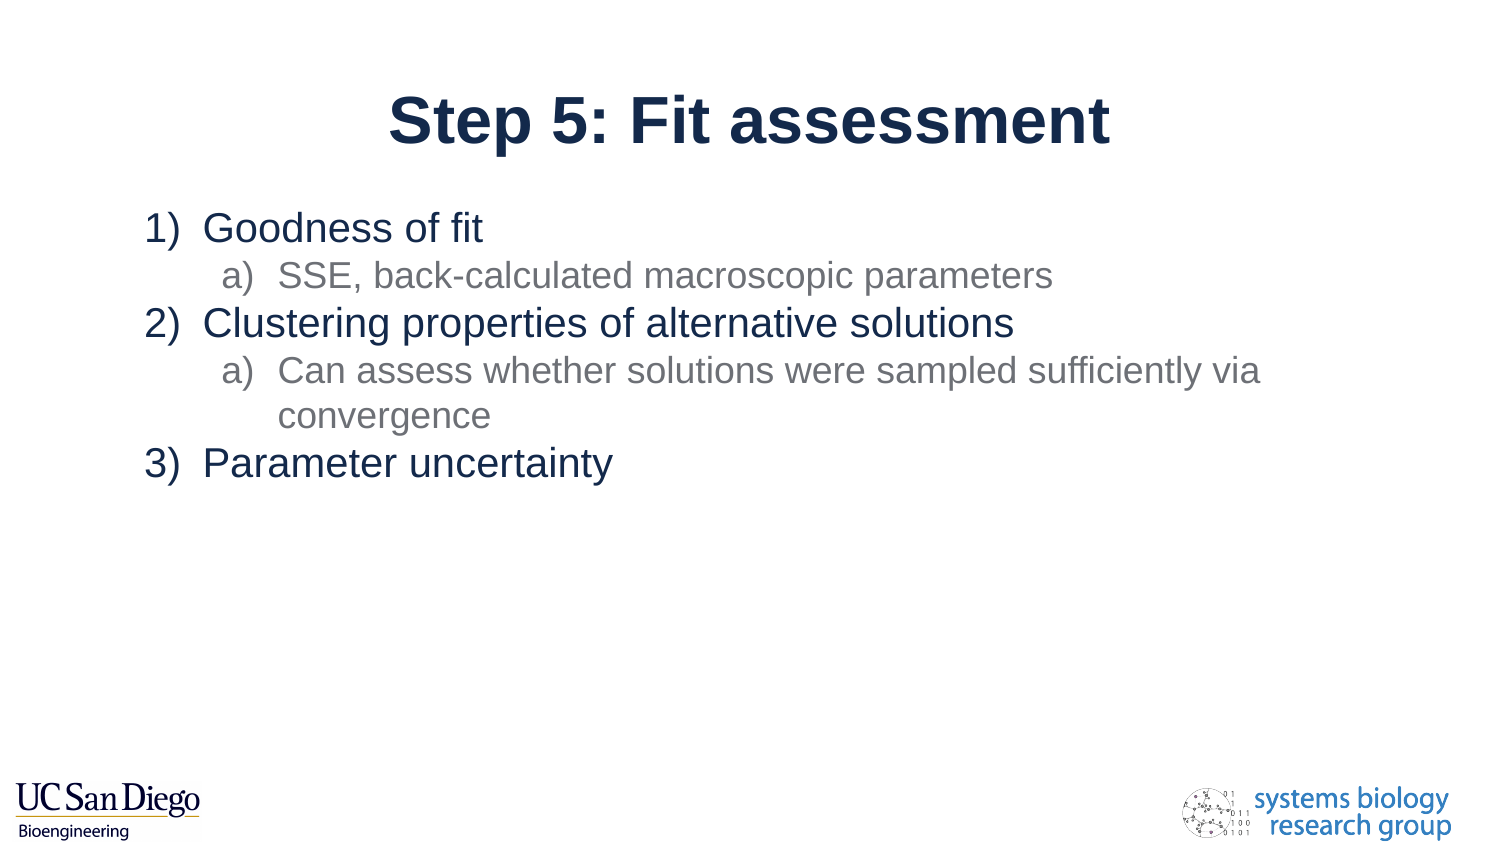

# Step 5: Fit assessment
Goodness of fit
SSE, back-calculated macroscopic parameters
Clustering properties of alternative solutions
Can assess whether solutions were sampled sufficiently via convergence
Parameter uncertainty